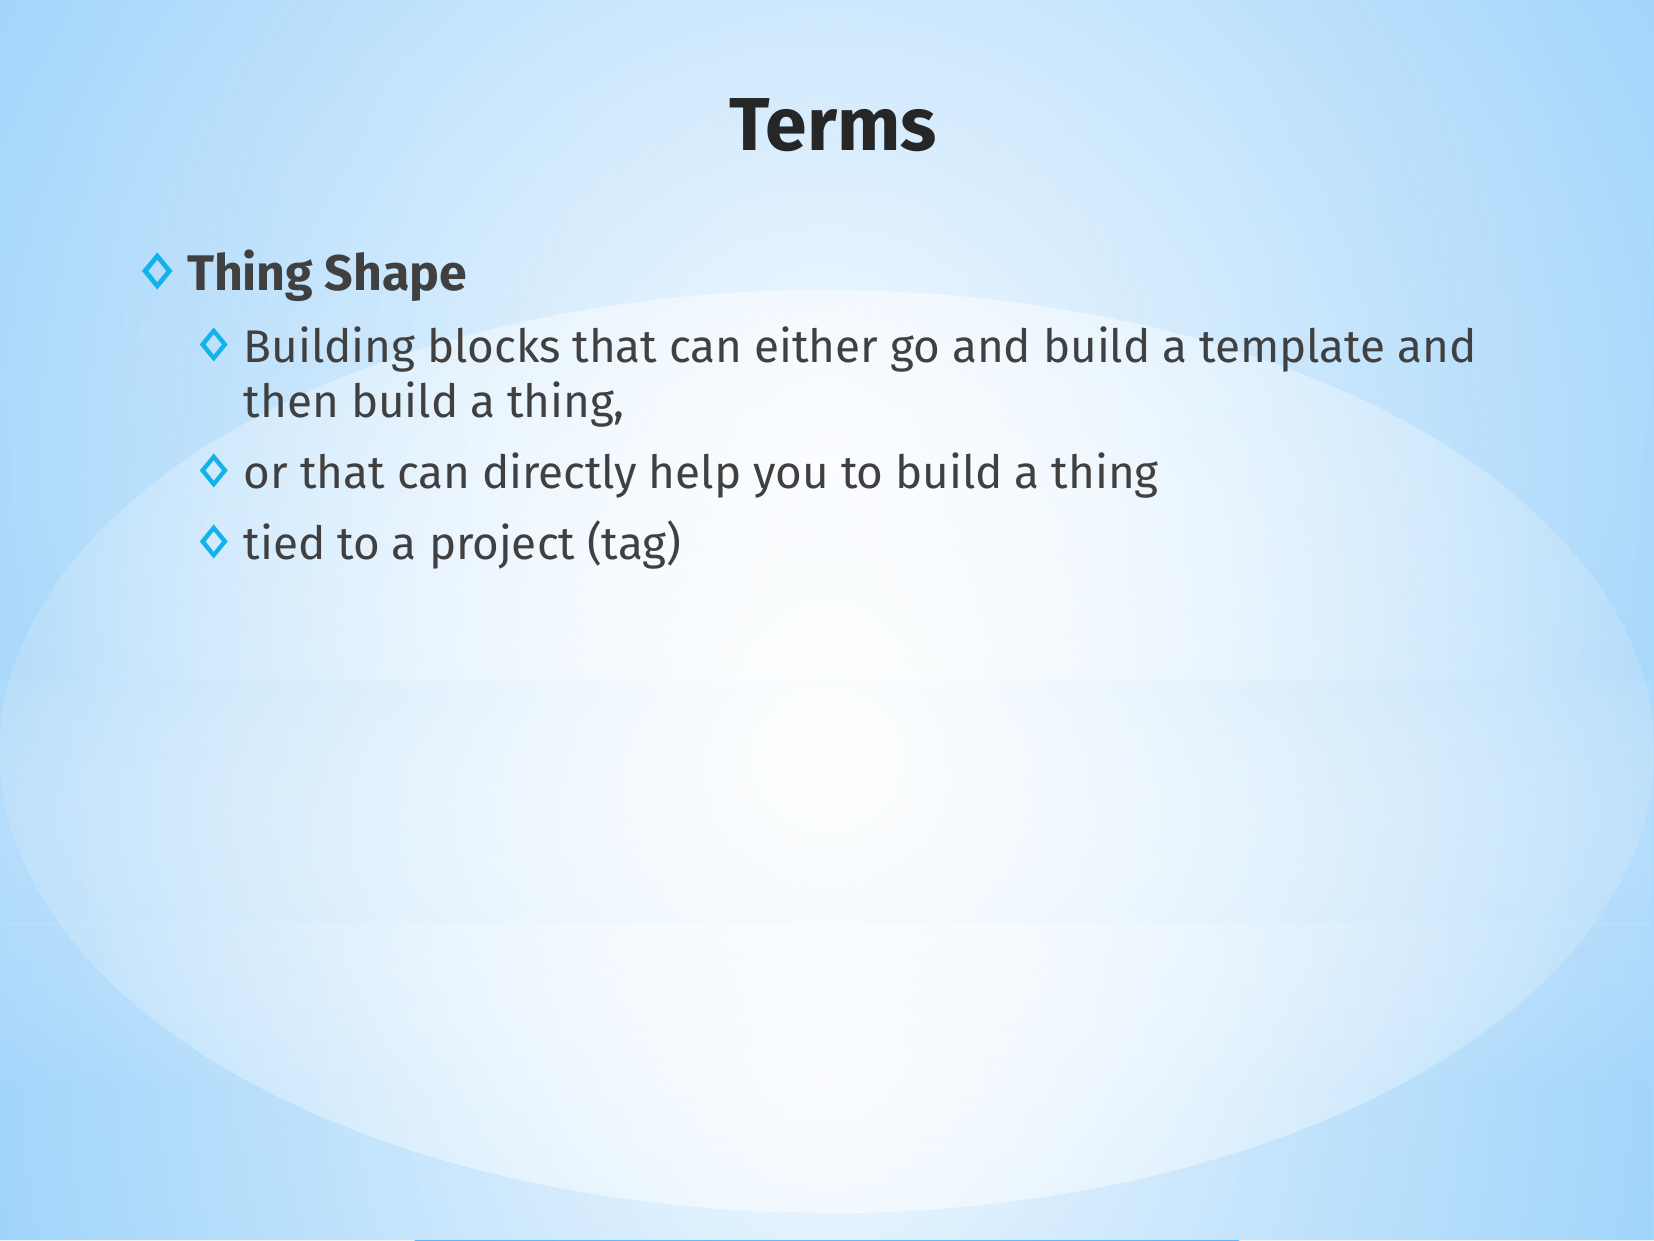

# Terms
Thing Shape
Building blocks that can either go and build a template and then build a thing,
or that can directly help you to build a thing
tied to a project (tag)